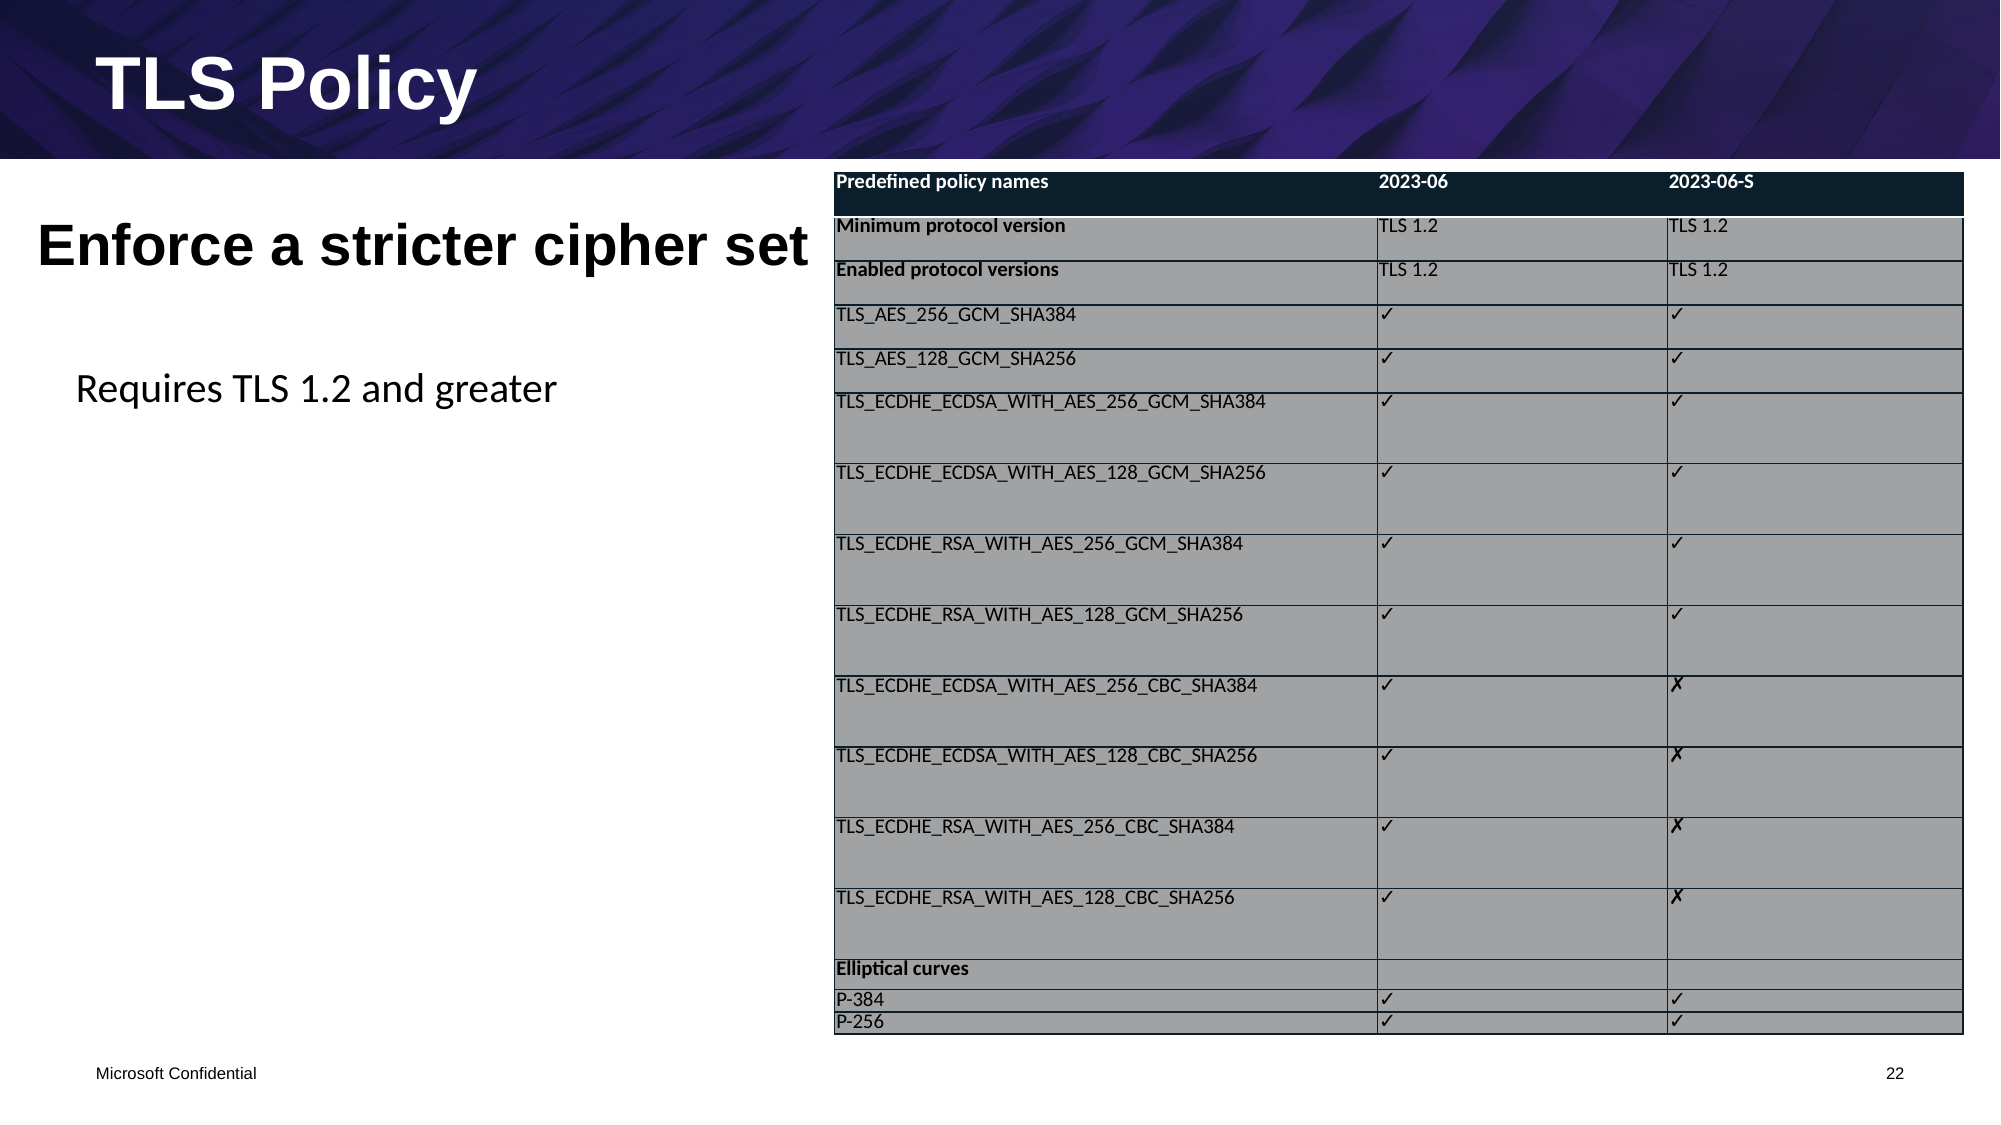

TLS Policy
| Predefined policy names | 2023-06 | 2023-06-S |
| --- | --- | --- |
| Minimum protocol version | TLS 1.2 | TLS 1.2 |
| Enabled protocol versions | TLS 1.2 | TLS 1.2 |
| TLS\_AES\_256\_GCM\_SHA384 | ✓ | ✓ |
| TLS\_AES\_128\_GCM\_SHA256 | ✓ | ✓ |
| TLS\_ECDHE\_ECDSA\_WITH\_AES\_256\_GCM\_SHA384 | ✓ | ✓ |
| TLS\_ECDHE\_ECDSA\_WITH\_AES\_128\_GCM\_SHA256 | ✓ | ✓ |
| TLS\_ECDHE\_RSA\_WITH\_AES\_256\_GCM\_SHA384 | ✓ | ✓ |
| TLS\_ECDHE\_RSA\_WITH\_AES\_128\_GCM\_SHA256 | ✓ | ✓ |
| TLS\_ECDHE\_ECDSA\_WITH\_AES\_256\_CBC\_SHA384 | ✓ | ✗ |
| TLS\_ECDHE\_ECDSA\_WITH\_AES\_128\_CBC\_SHA256 | ✓ | ✗ |
| TLS\_ECDHE\_RSA\_WITH\_AES\_256\_CBC\_SHA384 | ✓ | ✗ |
| TLS\_ECDHE\_RSA\_WITH\_AES\_128\_CBC\_SHA256 | ✓ | ✗ |
| Elliptical curves |  |  |
| P-384 | ✓ | ✓ |
| P-256 | ✓ | ✓ |
Enforce a stricter cipher set
Requires TLS 1.2 and greater
Microsoft Confidential
22